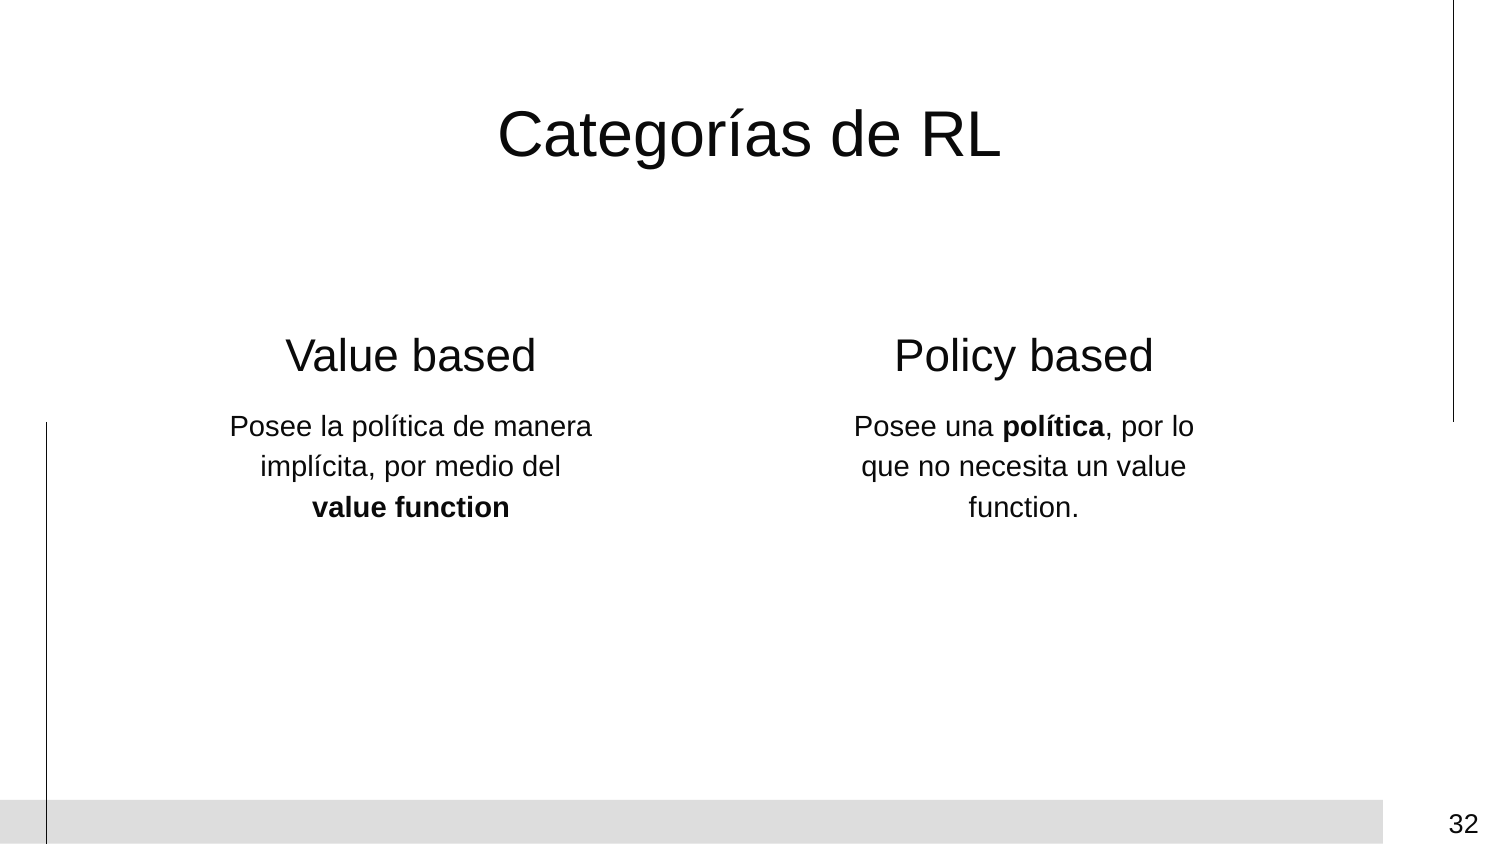

# Categorías de RL
Value based
Policy based
Posee la política de manera implícita, por medio del value function
Posee una política, por lo que no necesita un value function.
32